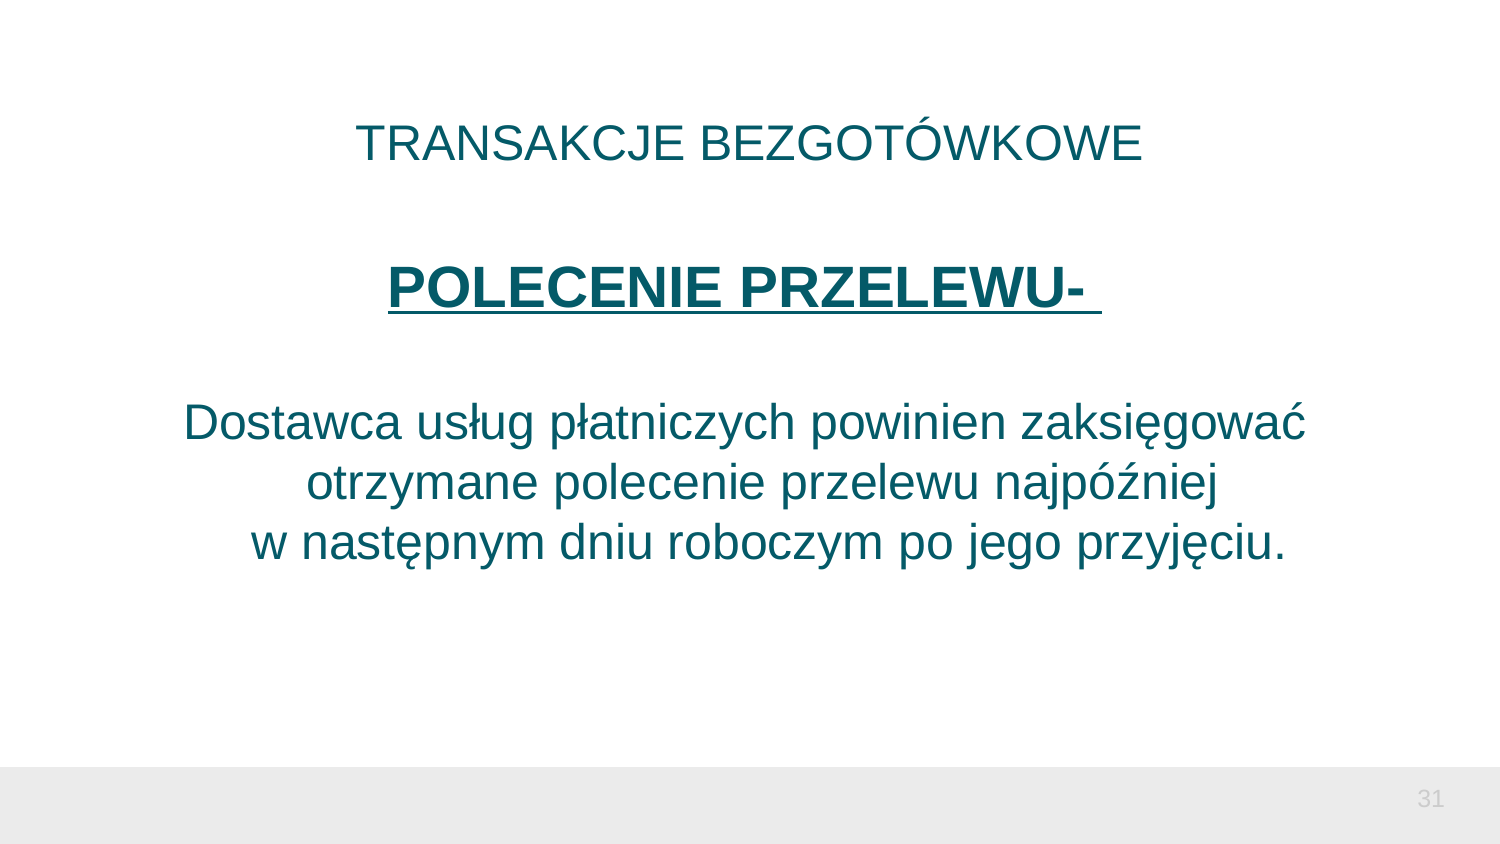

# TRANSAKCJE BEZGOTÓWKOWE
POLECENIE PRZELEWU-

Dostawca usług płatniczych powinien zaksięgować otrzymane polecenie przelewu najpóźniej
w następnym dniu roboczym po jego przyjęciu.
31